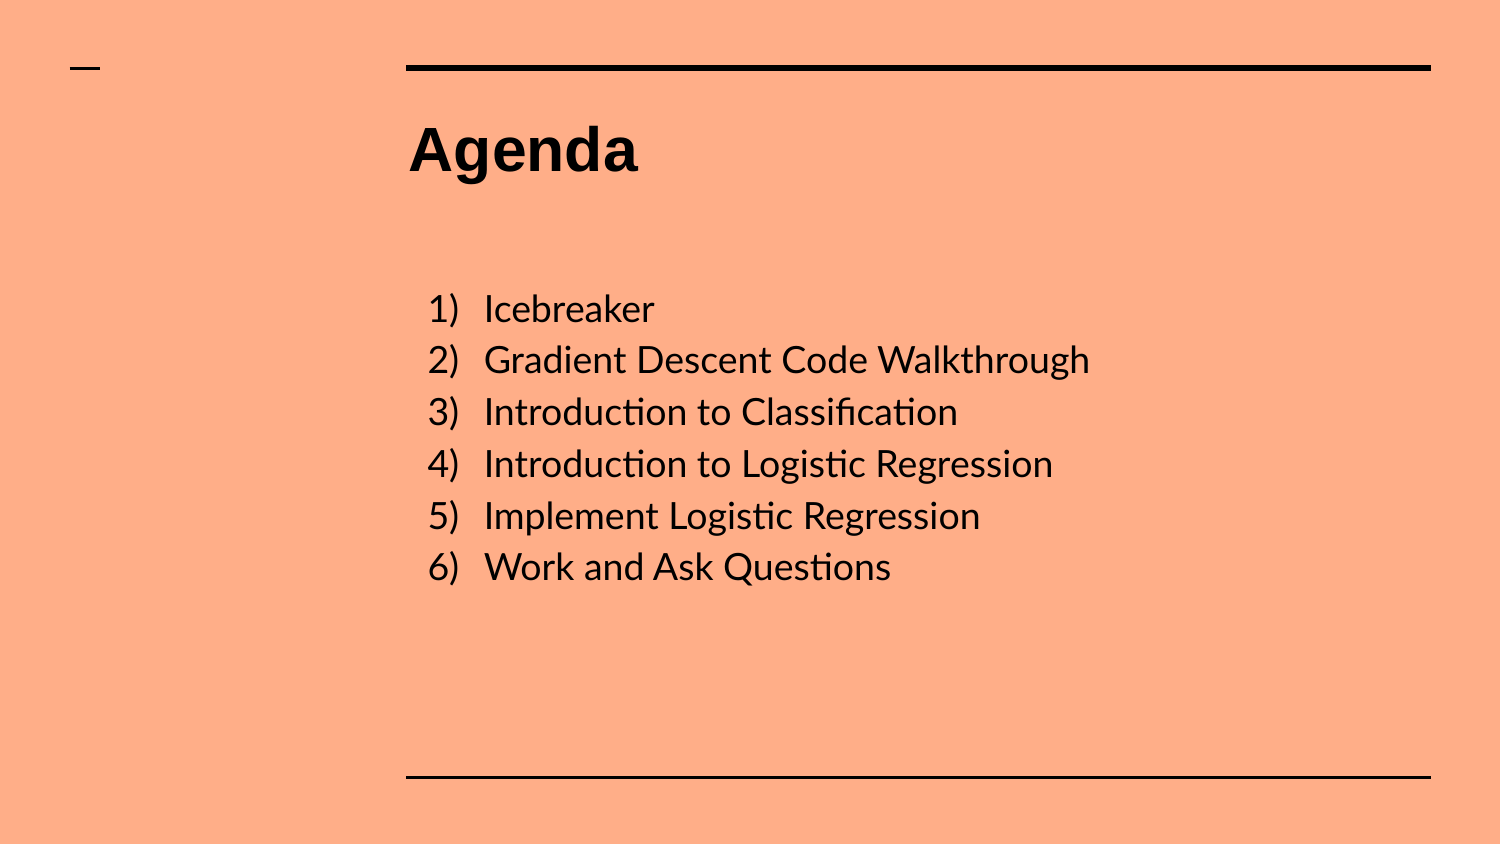

# Agenda
Icebreaker
Gradient Descent Code Walkthrough
Introduction to Classification
Introduction to Logistic Regression
Implement Logistic Regression
Work and Ask Questions